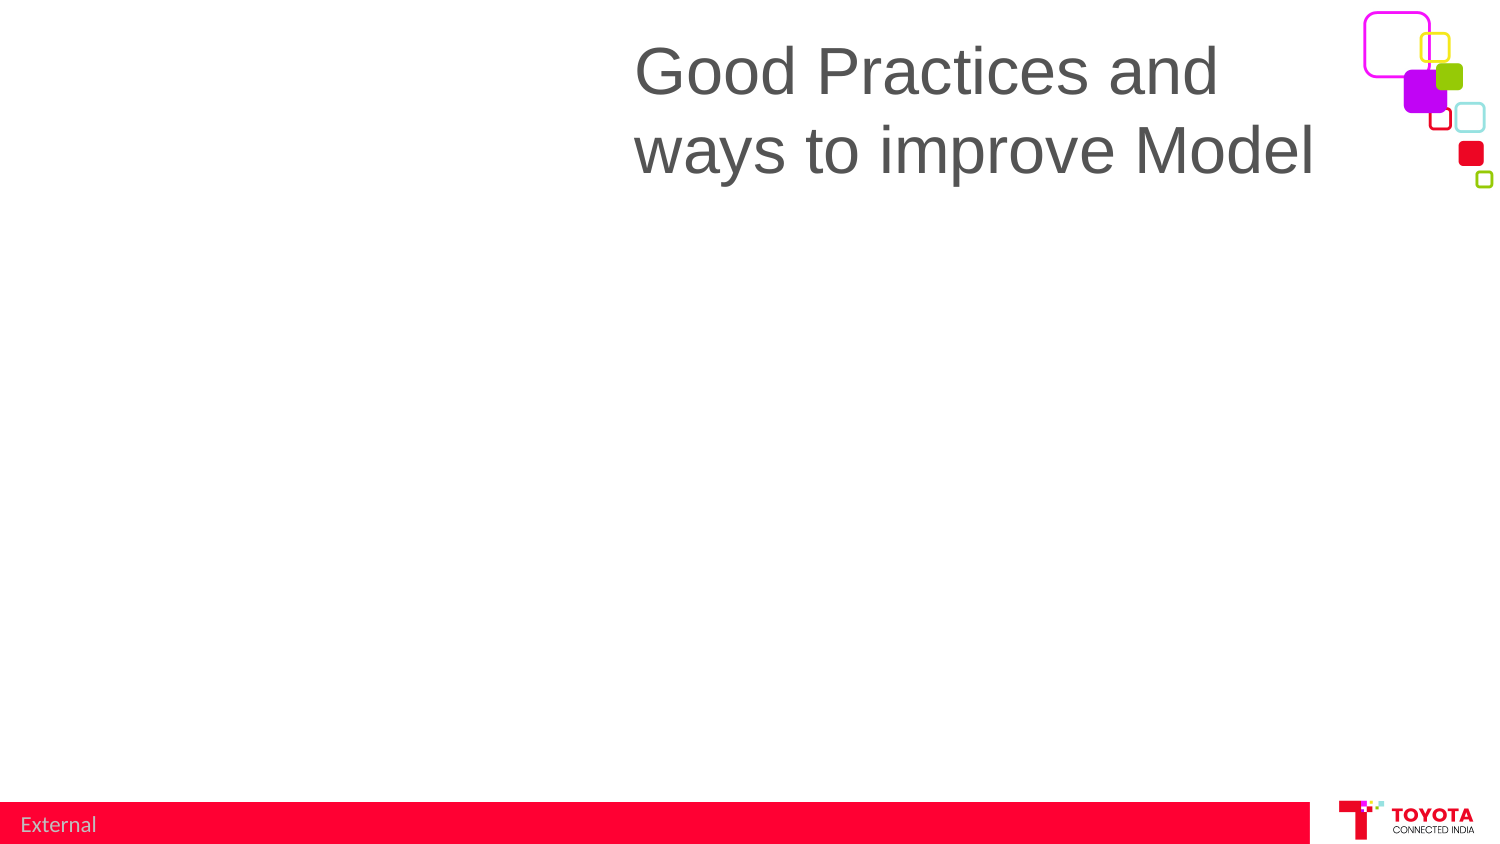

Good Practices and ways to improve Model
External